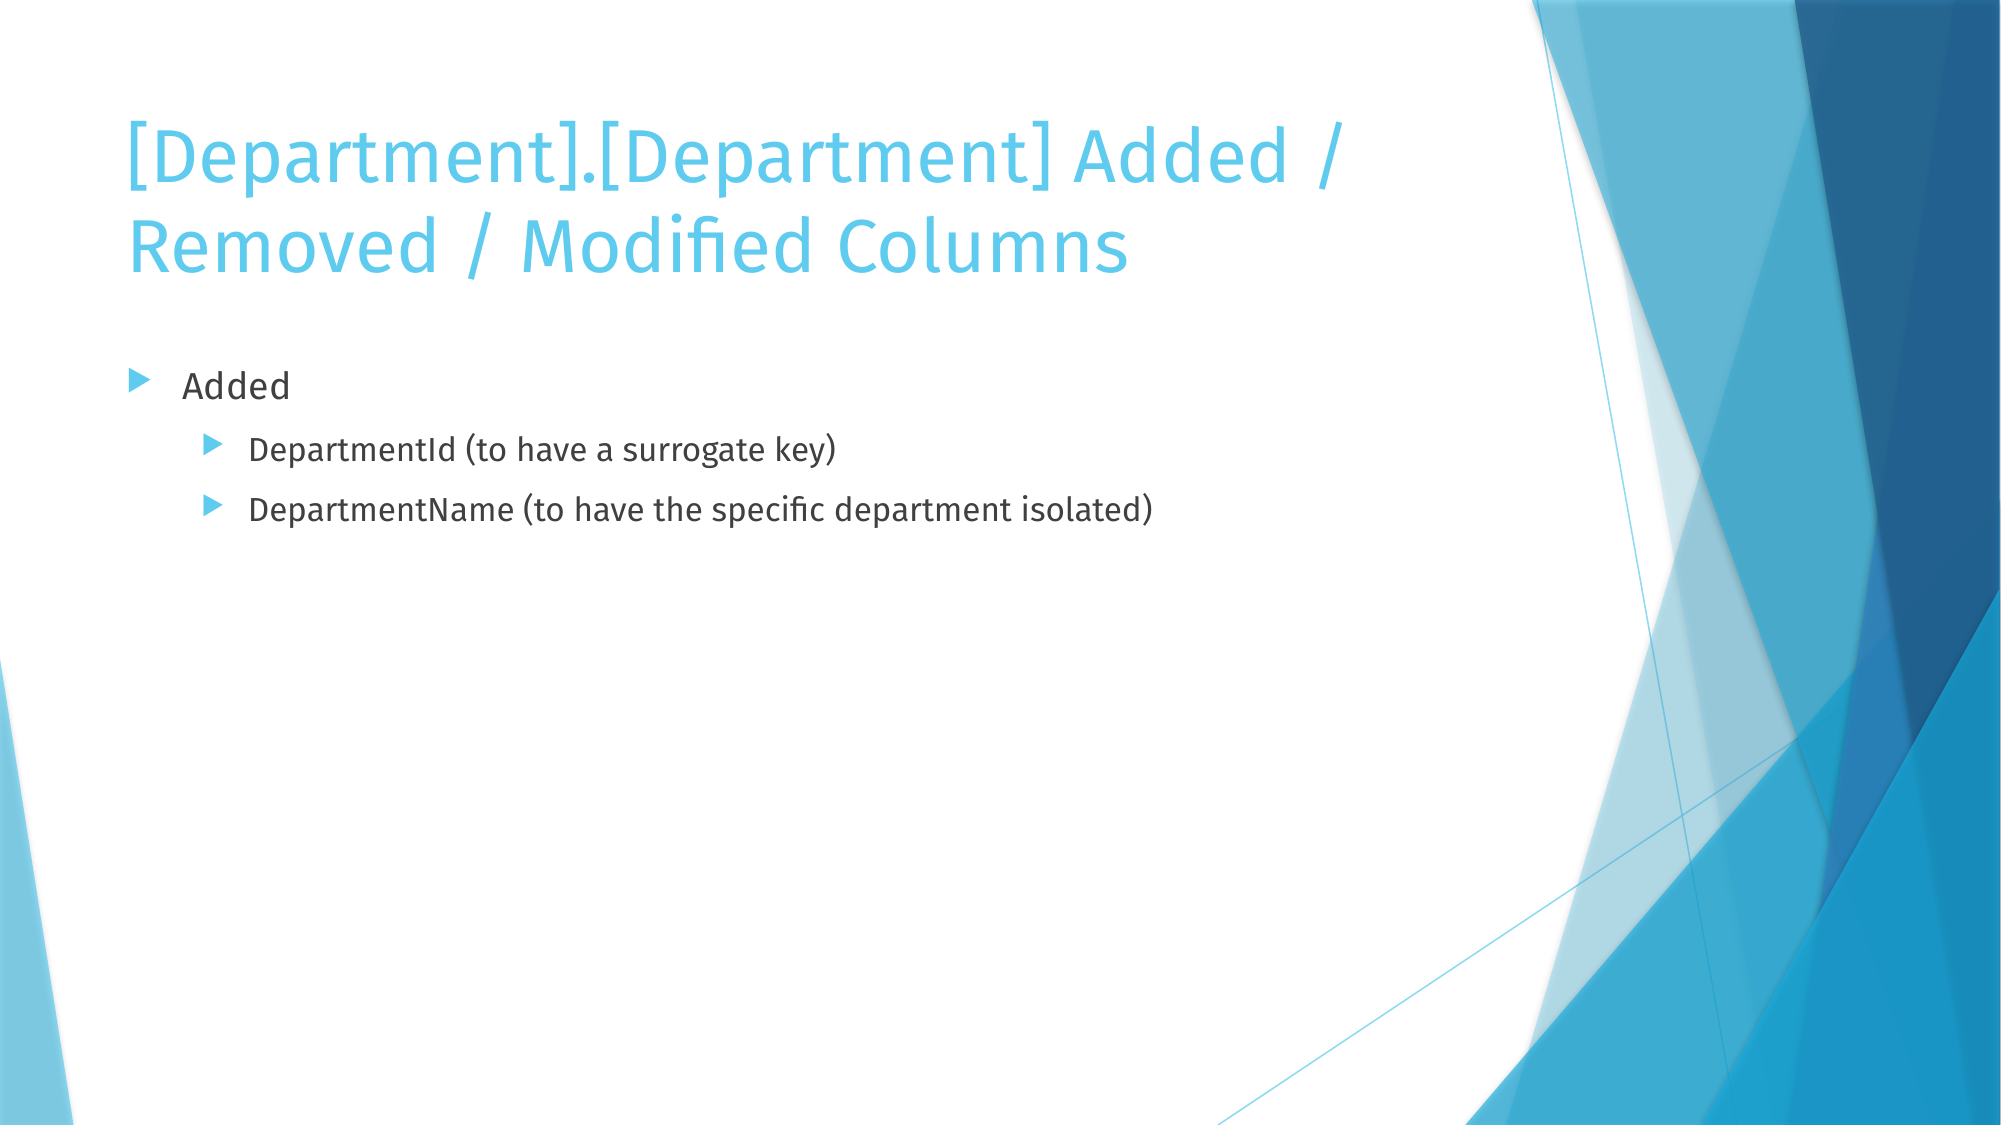

# [Department].[Department] Added / Removed / Modified Columns
Added
DepartmentId (to have a surrogate key)
DepartmentName (to have the specific department isolated)